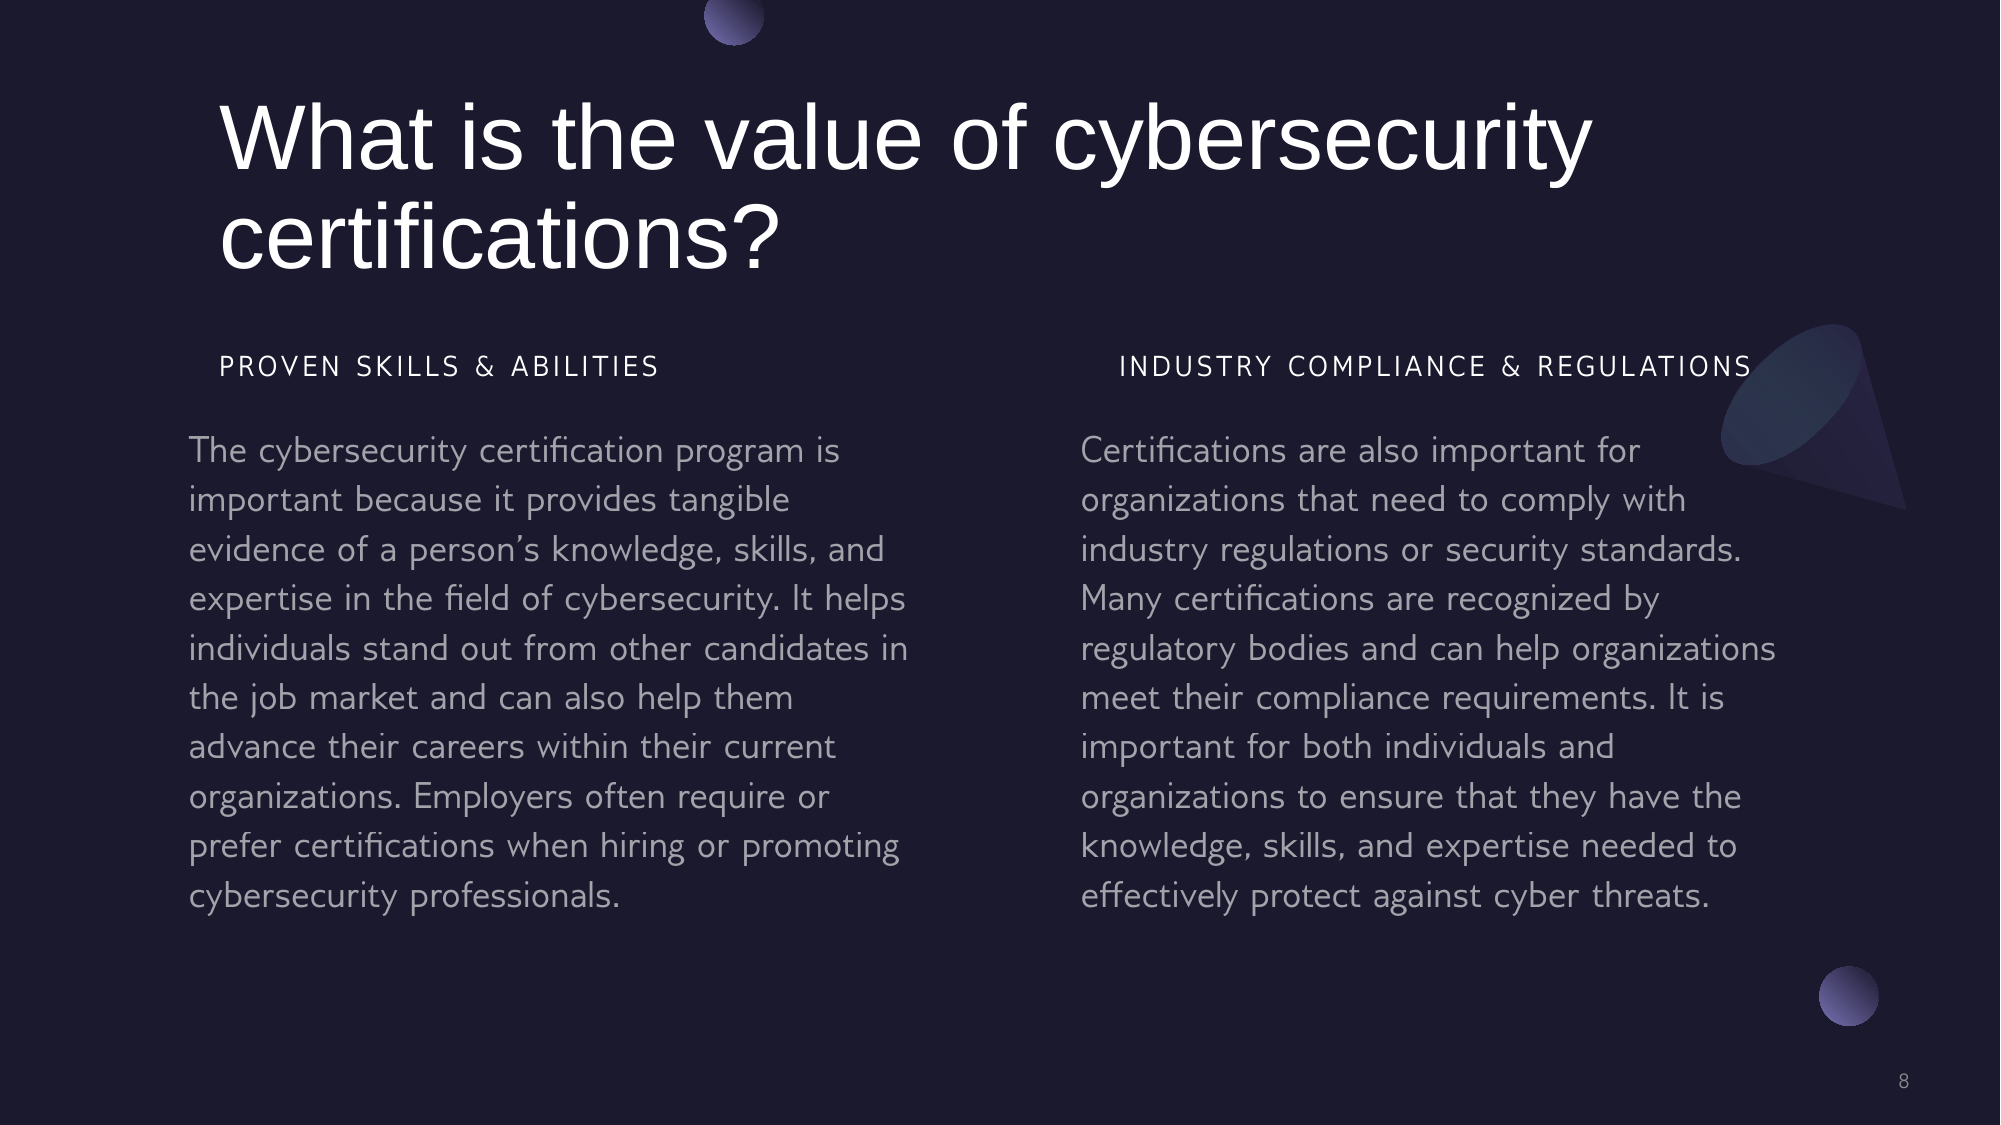

# What is the value of cybersecurity certifications?

Proven Skills & Abilities
Industry compliance & regulations
The cybersecurity certification program is important because it provides tangible evidence of a person’s knowledge, skills, and expertise in the field of cybersecurity. It helps individuals stand out from other candidates in the job market and can also help them advance their careers within their current organizations. Employers often require or prefer certifications when hiring or promoting cybersecurity professionals.
Certifications are also important for organizations that need to comply with industry regulations or security standards. Many certifications are recognized by regulatory bodies and can help organizations meet their compliance requirements. It is important for both individuals and organizations to ensure that they have the knowledge, skills, and expertise needed to effectively protect against cyber threats.
8